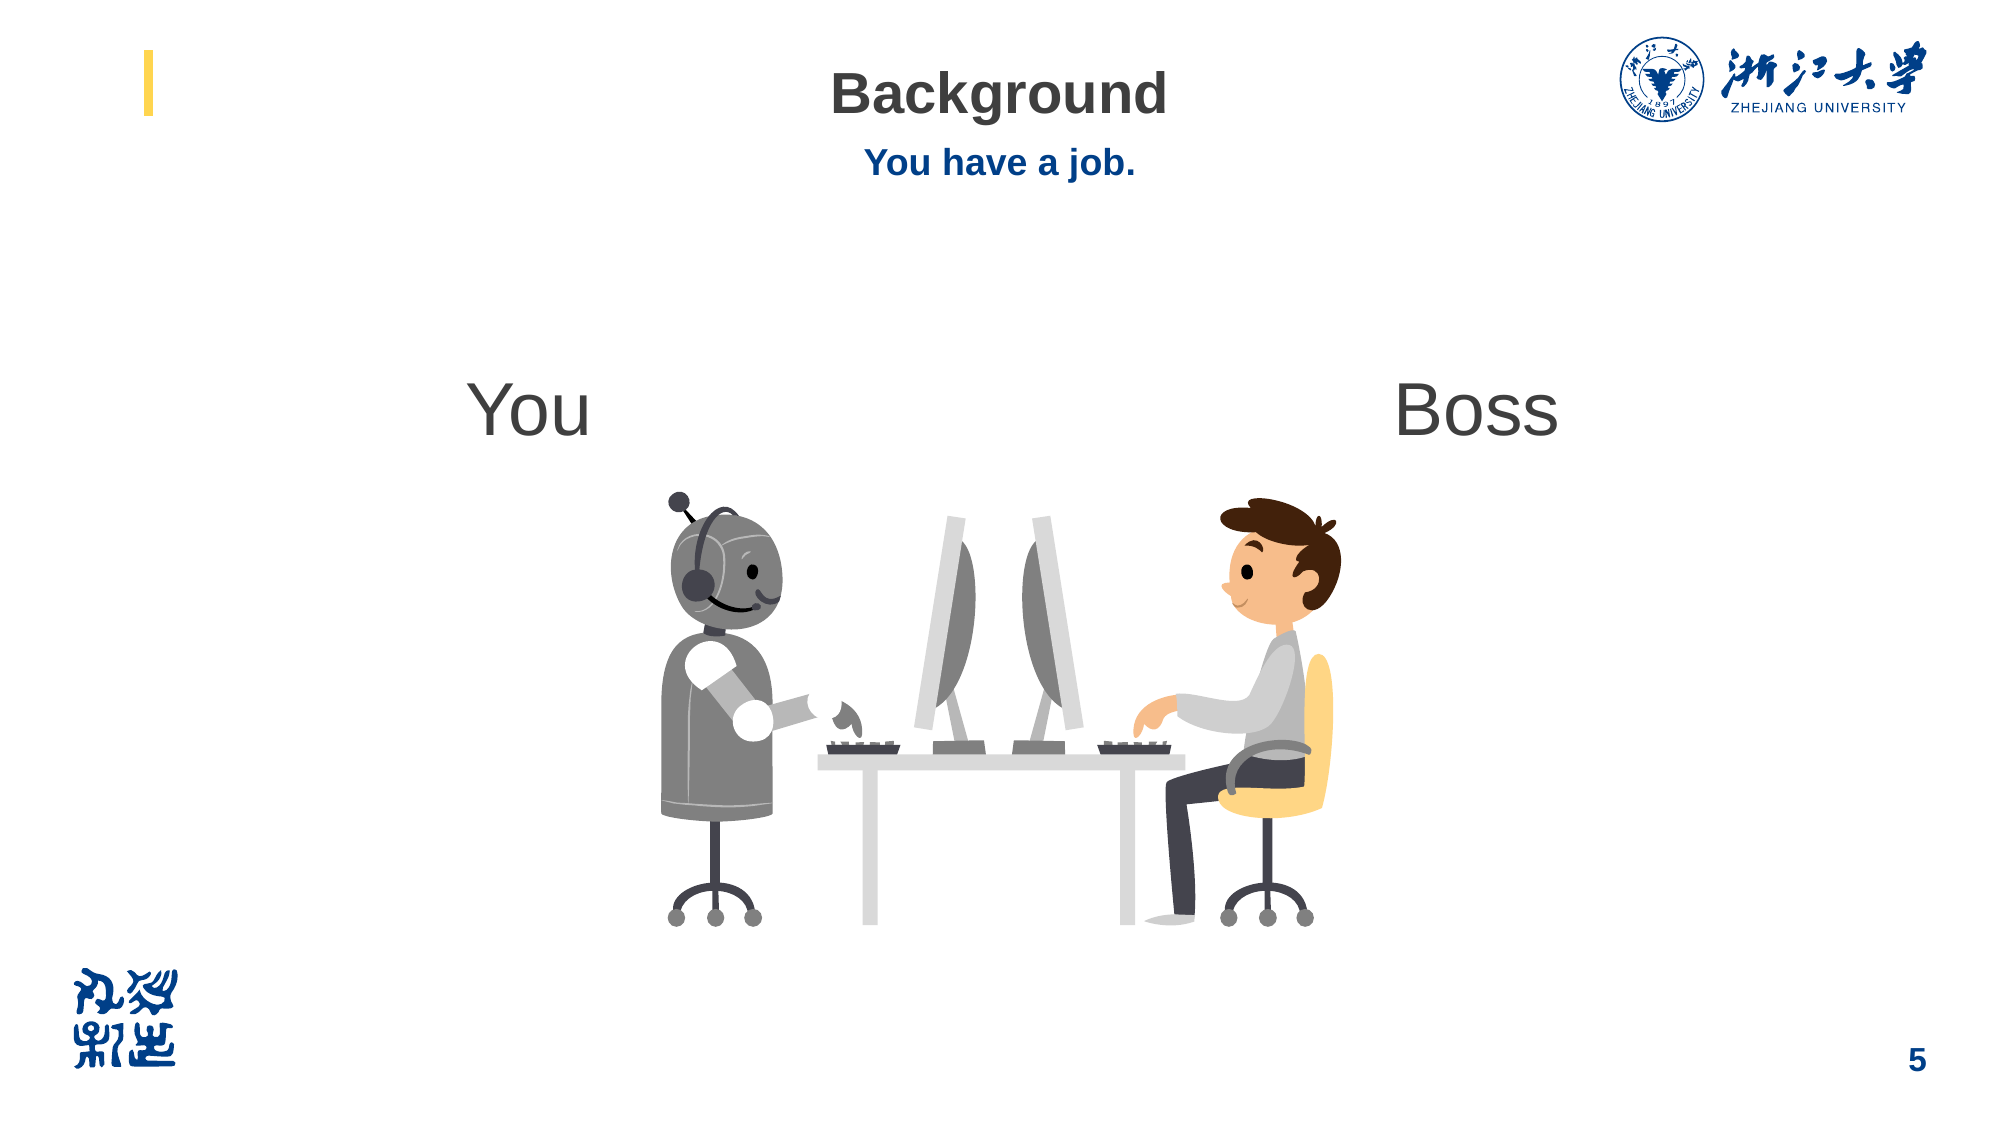

# Background
You have a job.
You
Boss

5